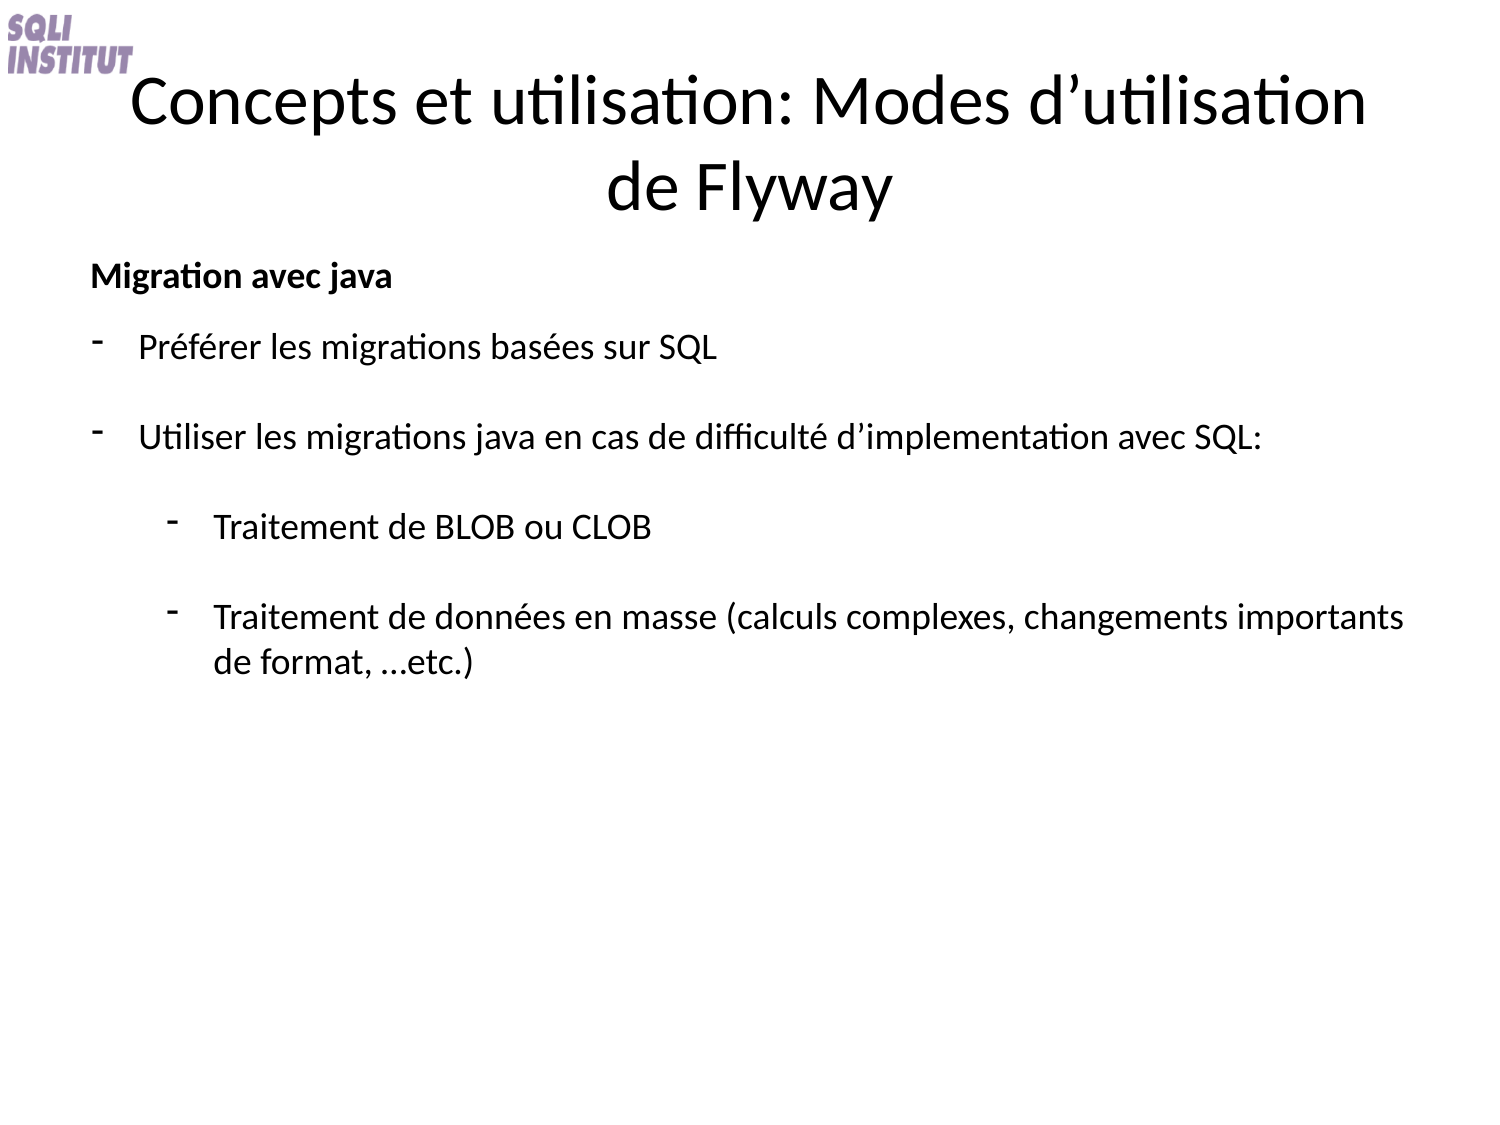

# Concepts et utilisation: Modes d’utilisation de Flyway
Migration avec java

Préférer les migrations basées sur SQL

Utiliser les migrations java en cas de difficulté d’implementation avec SQL:

Traitement de BLOB ou CLOB

Traitement de données en masse (calculs complexes, changements importants de format, …etc.)